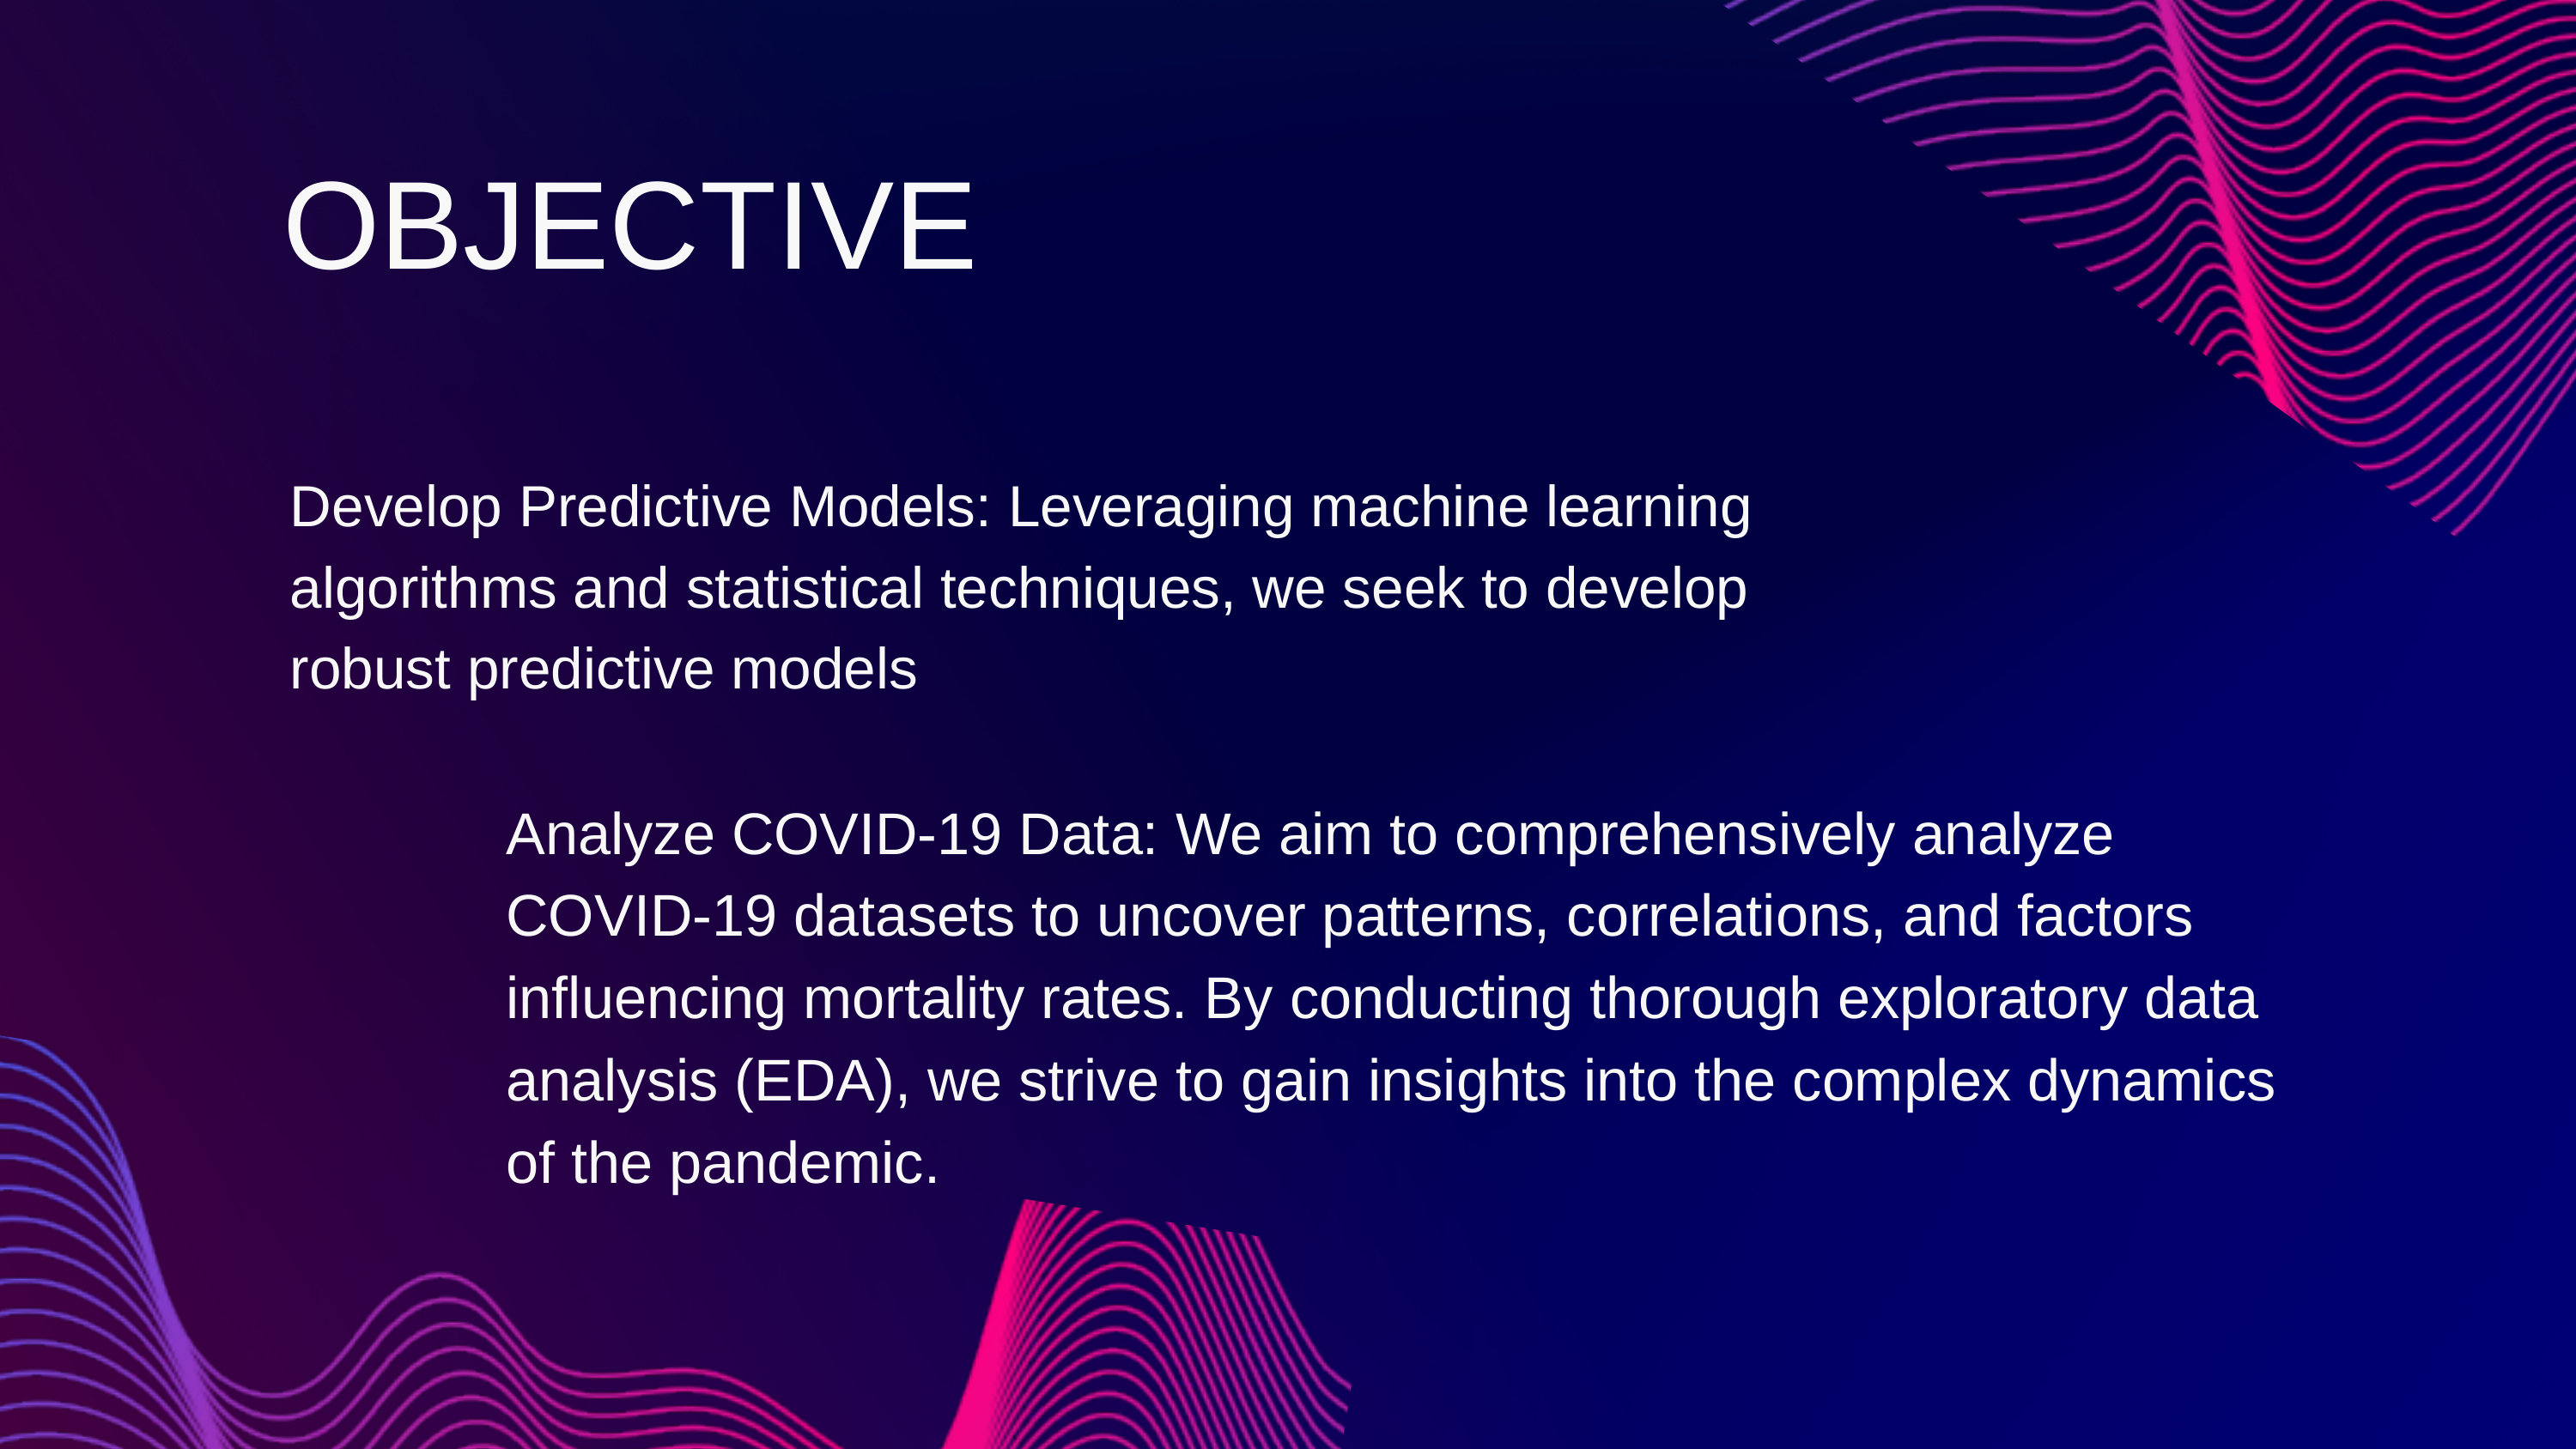

OBJECTIVE

Develop Predictive Models: Leveraging machine learning algorithms and statistical techniques, we seek to develop robust predictive models

Analyze COVID-19 Data: We aim to comprehensively analyze COVID-19 datasets to uncover patterns, correlations, and factors influencing mortality rates. By conducting thorough exploratory data analysis (EDA), we strive to gain insights into the complex dynamics of the pandemic.